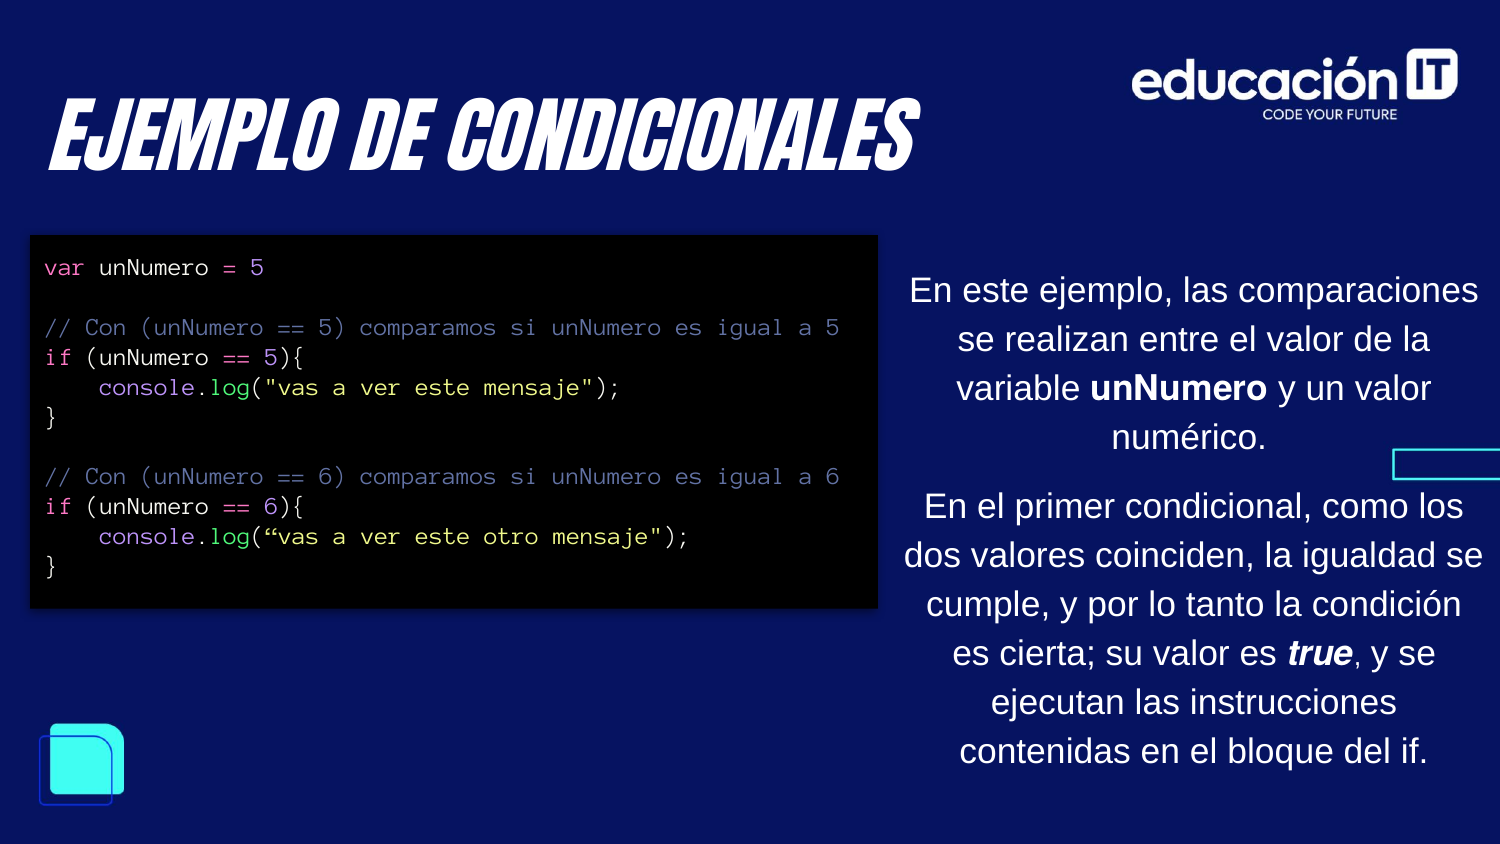

EJEMPLO DE CONDICIONALES
var unNumero = 5

// Con (unNumero == 5) comparamos si unNumero es igual a 5
if (unNumero == 5){
    console.log("vas a ver este mensaje");
}

// Con (unNumero == 6) comparamos si unNumero es igual a 6
if (unNumero == 6){
    console.log(“vas a ver este otro mensaje");
}

En este ejemplo, las comparaciones se realizan entre el valor de la variable unNumero y un valor numérico.
En el primer condicional, como los dos valores coinciden, la igualdad se cumple, y por lo tanto la condición es cierta; su valor es true, y se ejecutan las instrucciones contenidas en el bloque del if.